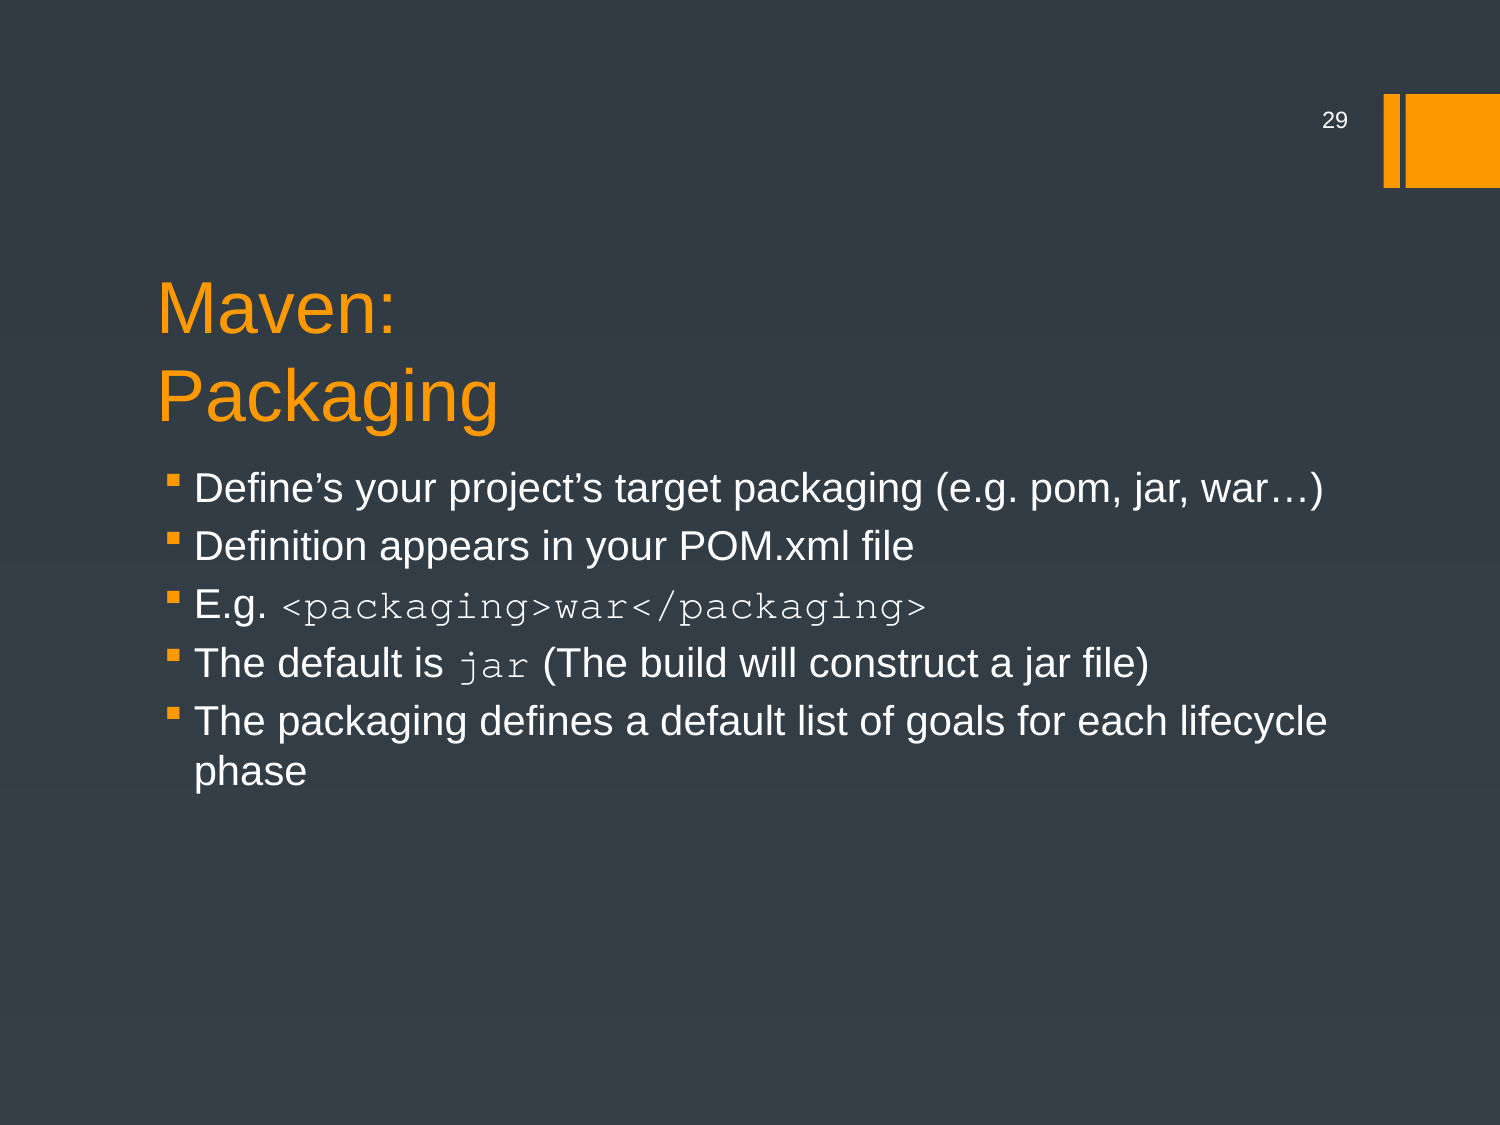

29
# Maven:
Packaging
Define’s your project’s target packaging (e.g. pom, jar, war…)
Definition appears in your POM.xml file
E.g. <packaging>war</packaging>
The default is jar (The build will construct a jar file)
The packaging defines a default list of goals for each lifecycle phase